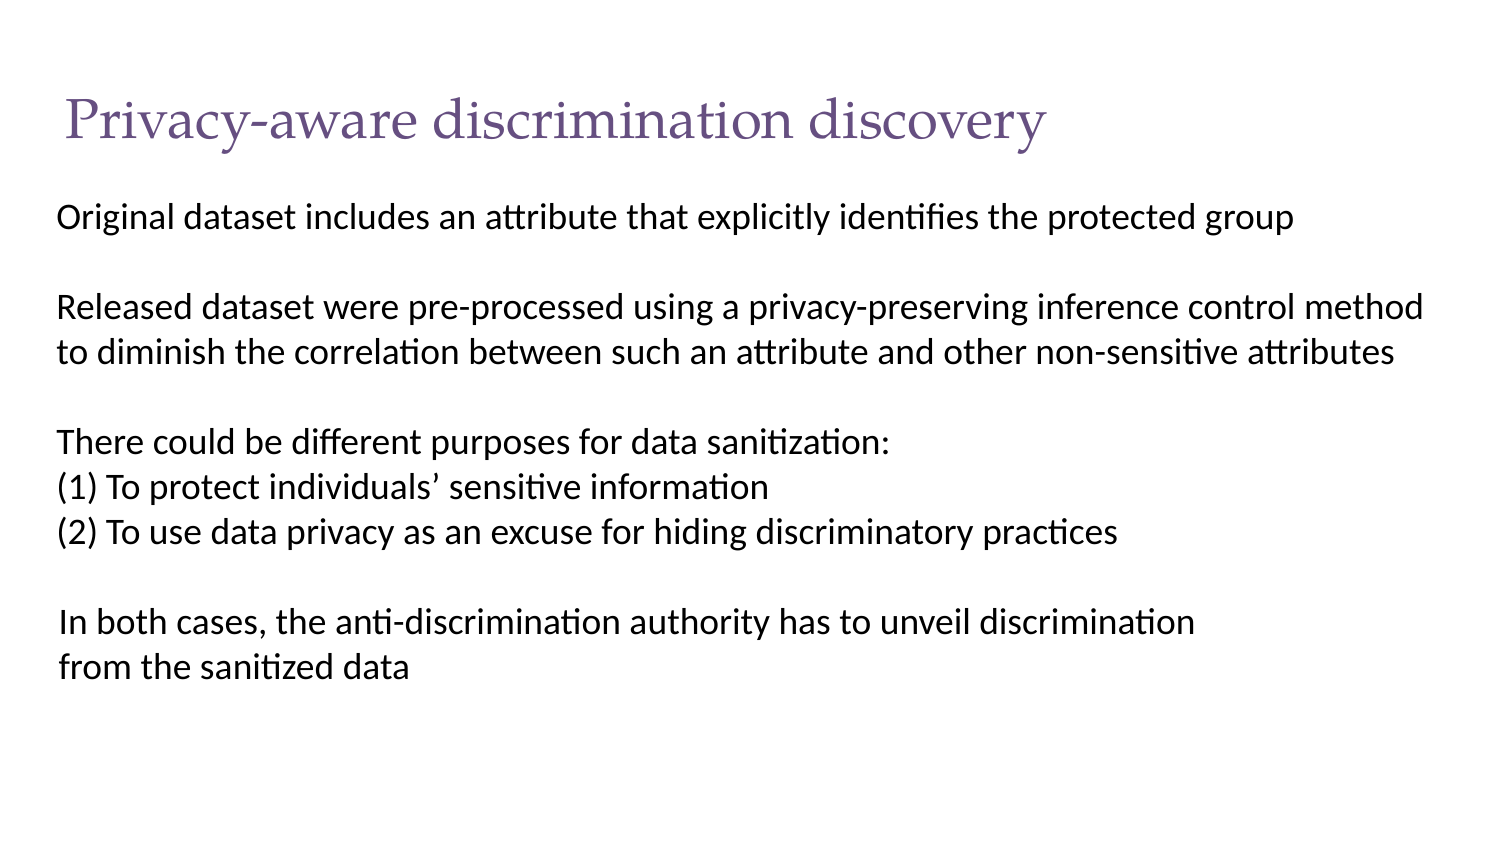

# Privacy-aware discrimination discovery
Original dataset includes an attribute that explicitly identifies the protected group

Released dataset were pre-processed using a privacy-preserving inference control method
to diminish the correlation between such an attribute and other non-sensitive attributes

There could be different purposes for data sanitization:
To protect individuals’ sensitive information
To use data privacy as an excuse for hiding discriminatory practices

In both cases, the anti-discrimination authority has to unveil discrimination
from the sanitized data